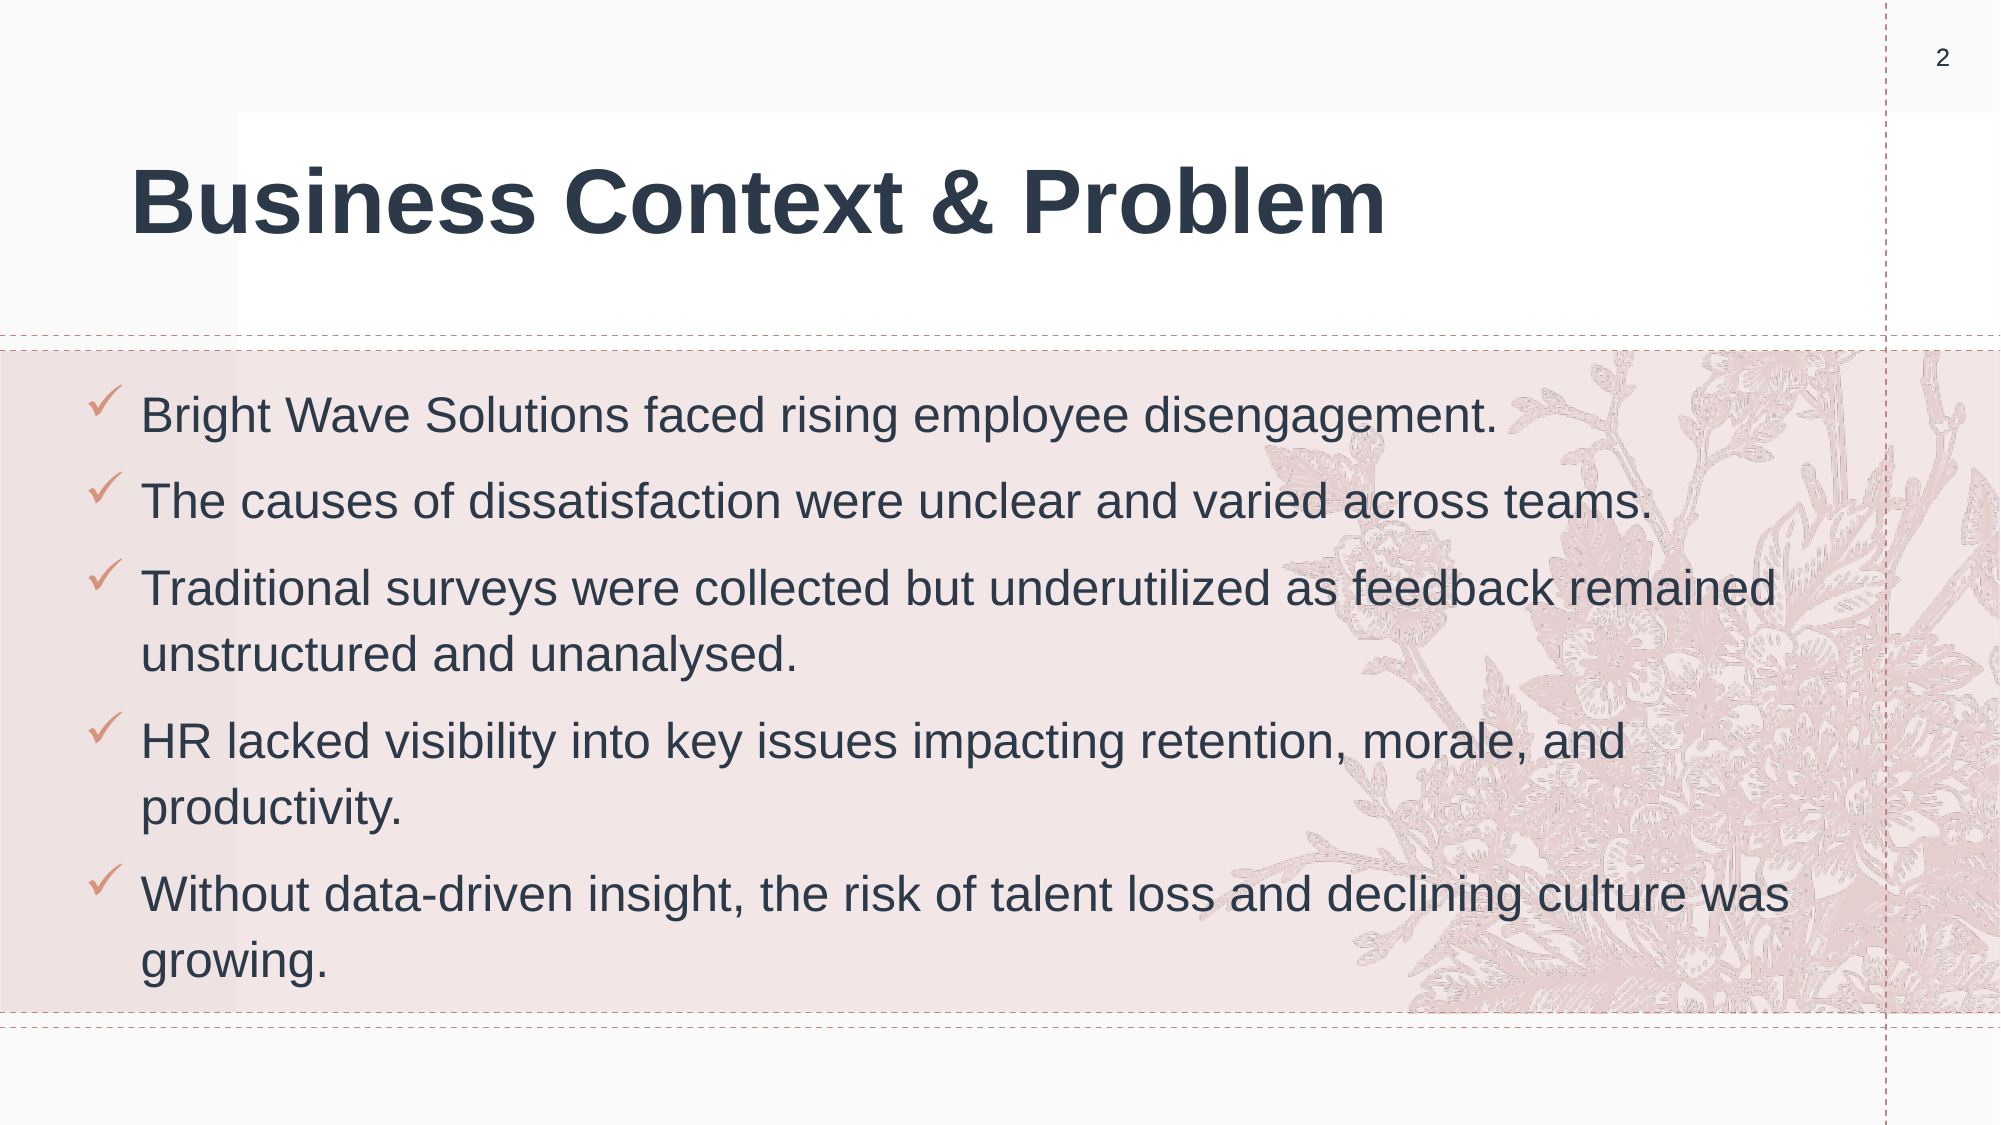

2
2
# Business Context & Problem
Bright Wave Solutions faced rising employee disengagement.
The causes of dissatisfaction were unclear and varied across teams.
Traditional surveys were collected but underutilized as feedback remained unstructured and unanalysed.
HR lacked visibility into key issues impacting retention, morale, and productivity.
Without data-driven insight, the risk of talent loss and declining culture was growing.